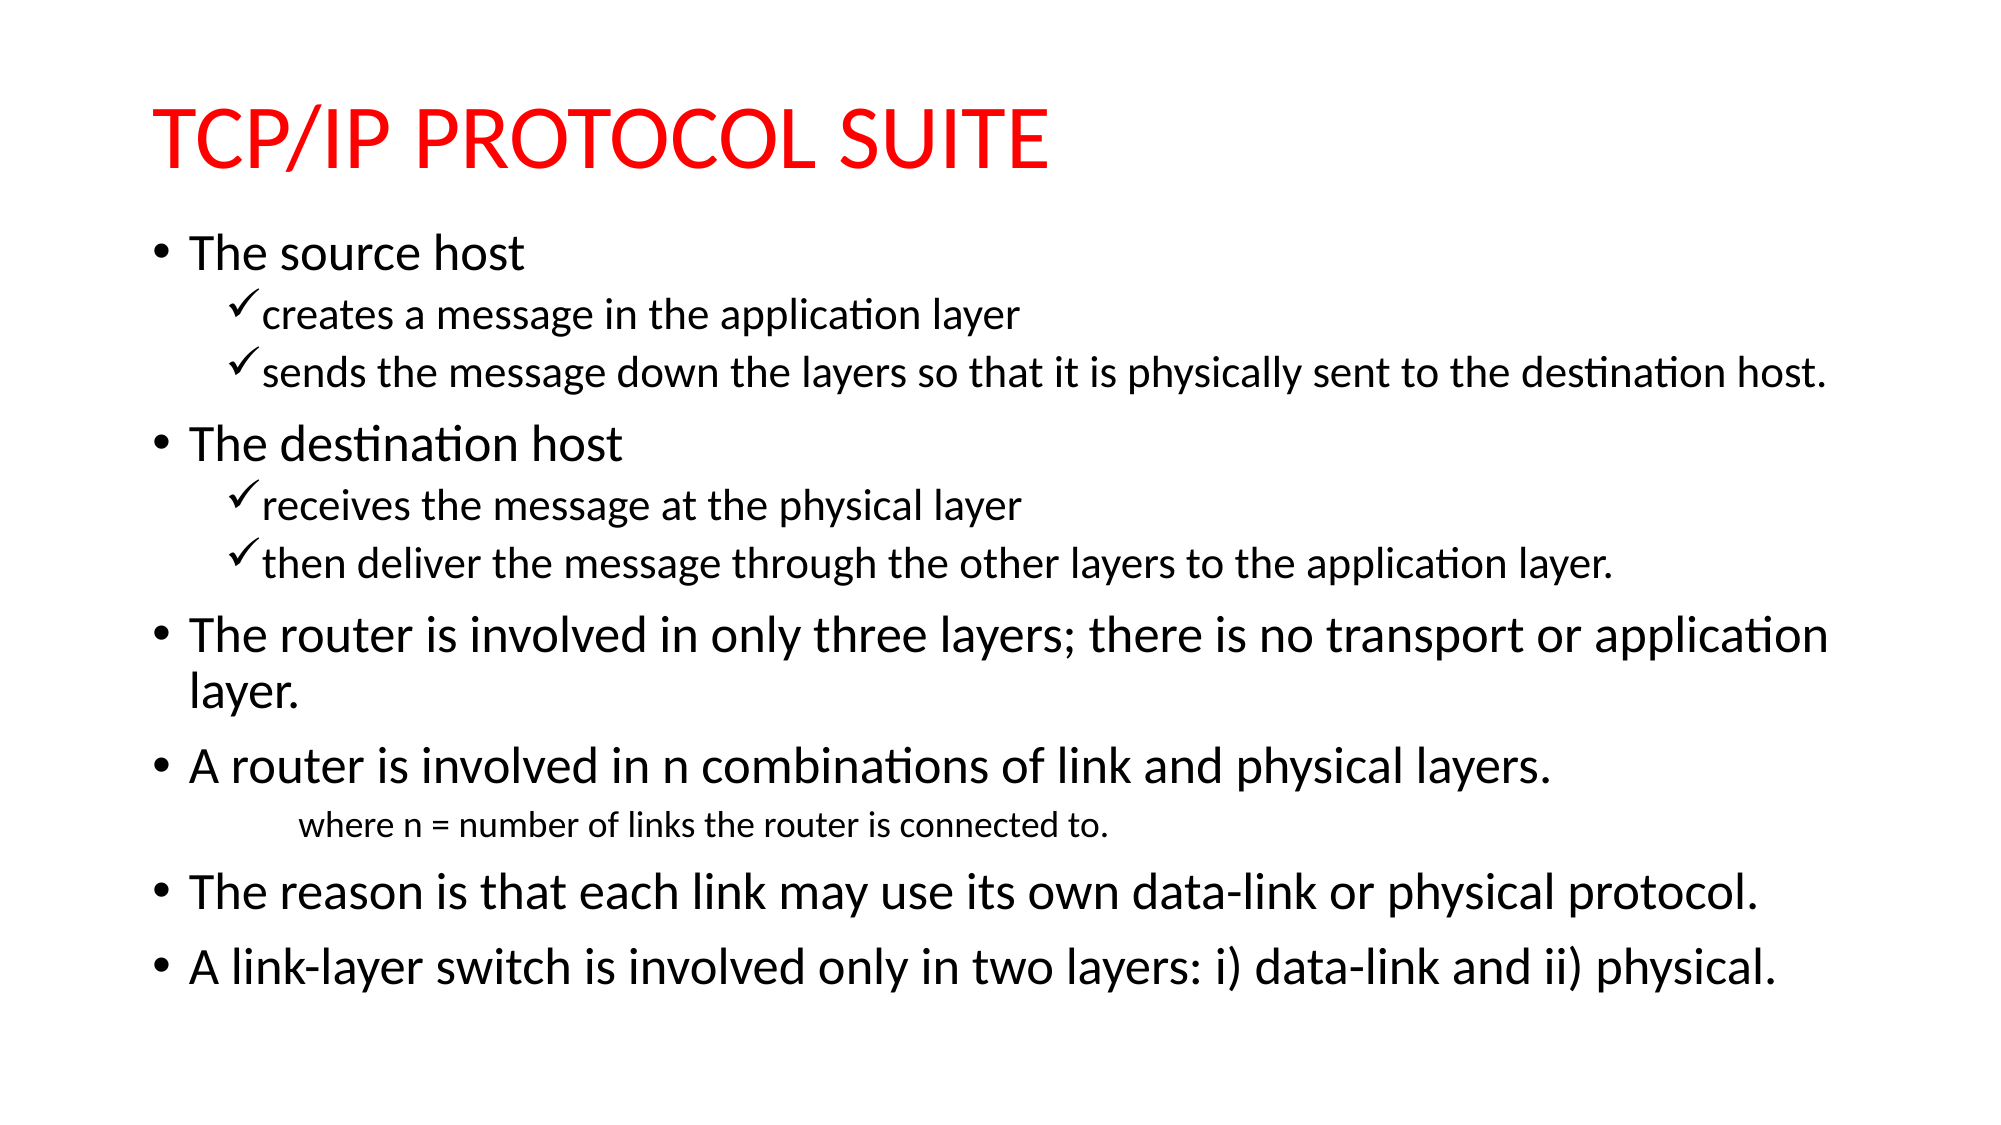

# TCP/IP PROTOCOL SUITE
The source host
creates a message in the application layer
sends the message down the layers so that it is physically sent to the destination host.
The destination host
receives the message at the physical layer
then deliver the message through the other layers to the application layer.
The router is involved in only three layers; there is no transport or application layer.
A router is involved in n combinations of link and physical layers.
where n = number of links the router is connected to.
The reason is that each link may use its own data-link or physical protocol.
A link-layer switch is involved only in two layers: i) data-link and ii) physical.